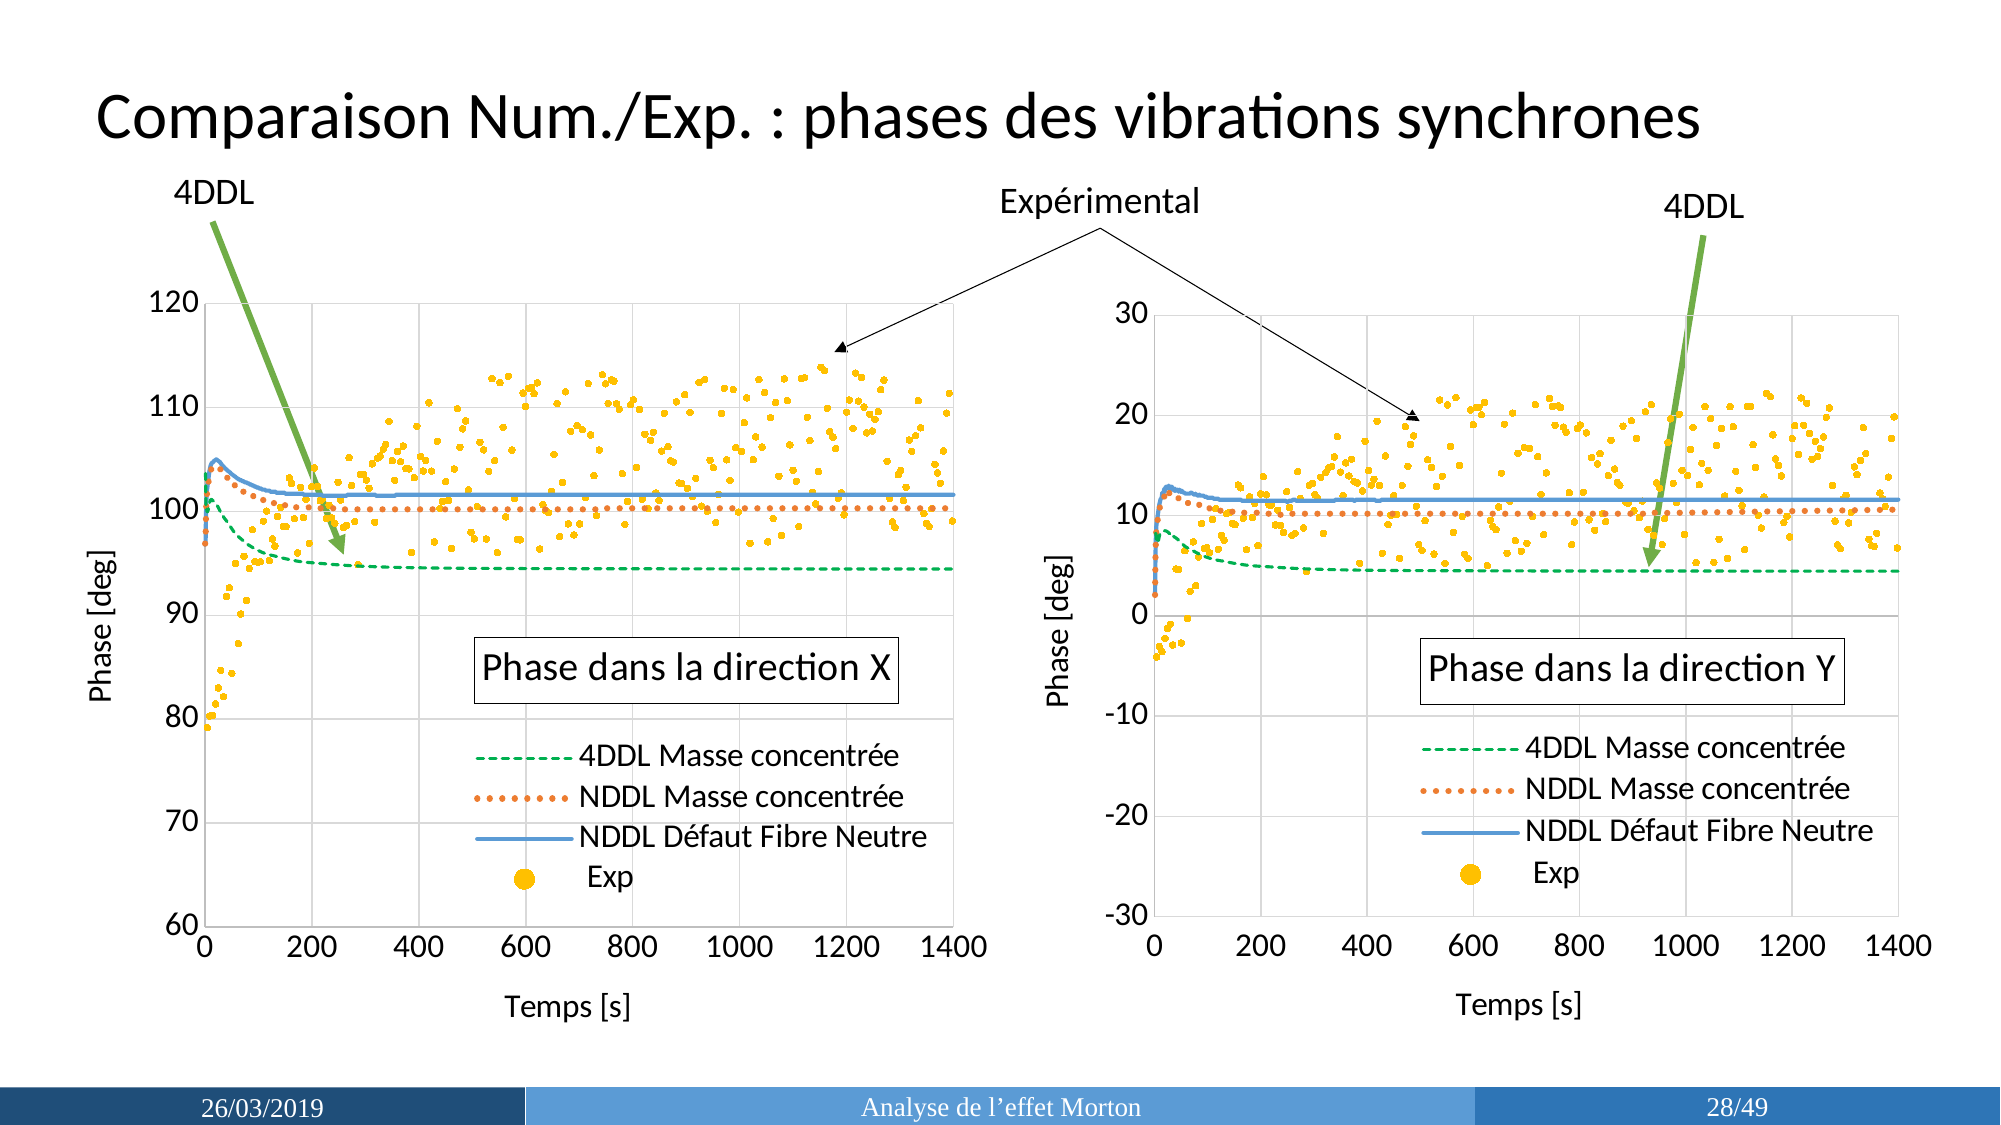

Comparaison Num./Exp. : phases des vibrations synchrones
4DDL
Expérimental
4DDL

### Chart: Phase dans la direction X

| Category |  |  |  |  |
|---|---|---|---|---|

### Chart: Phase dans la direction Y

| Category |  |  |  |  |
|---|---|---|---|---|
Analyse de l’effet Morton
28/49
26/03/2019